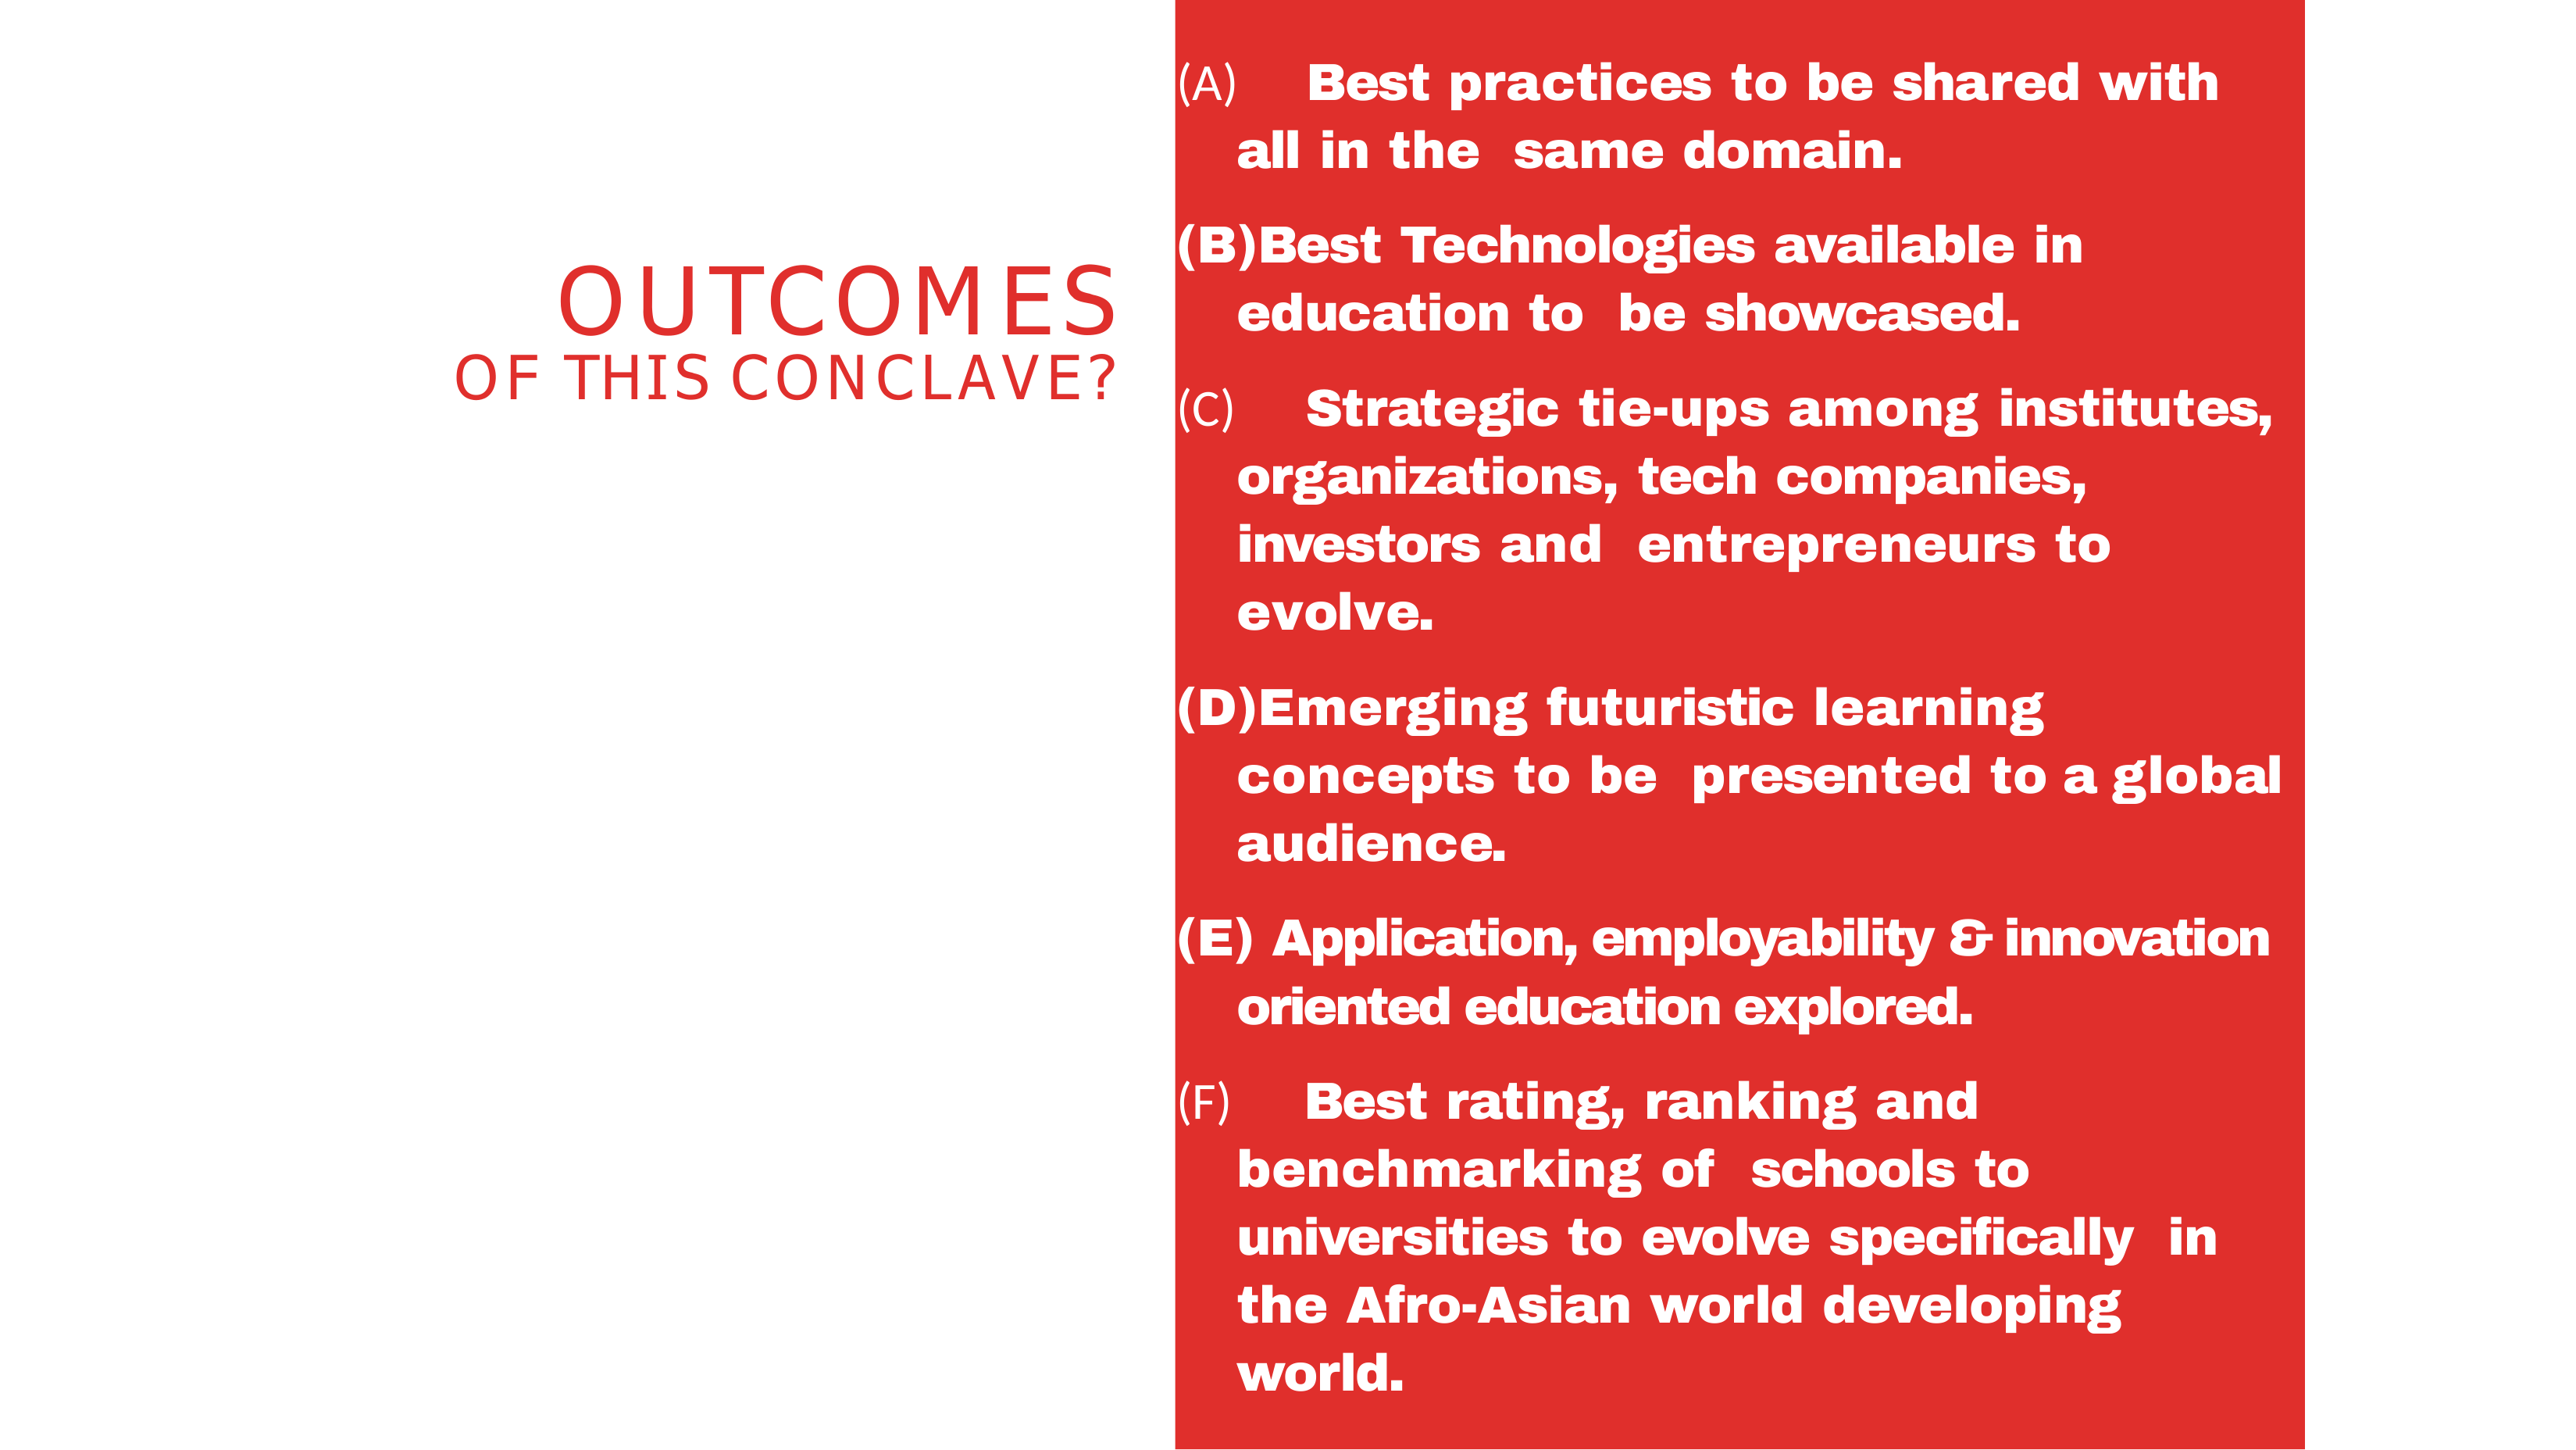

Best practices to be shared with all in the  same domain.
Best Technologies available in education to  be showcased.
	Strategic tie-ups among institutes,  organizations, tech companies, investors and  entrepreneurs to evolve.
Emerging futuristic learning concepts to be  presented to a global audience.
 Application, employability & innovation oriented education explored.
	Best rating, ranking and benchmarking of  schools to universities to evolve specifically  in the Afro-Asian world developing world.
# OUTCOMES
OF THIS CONCLAVE?